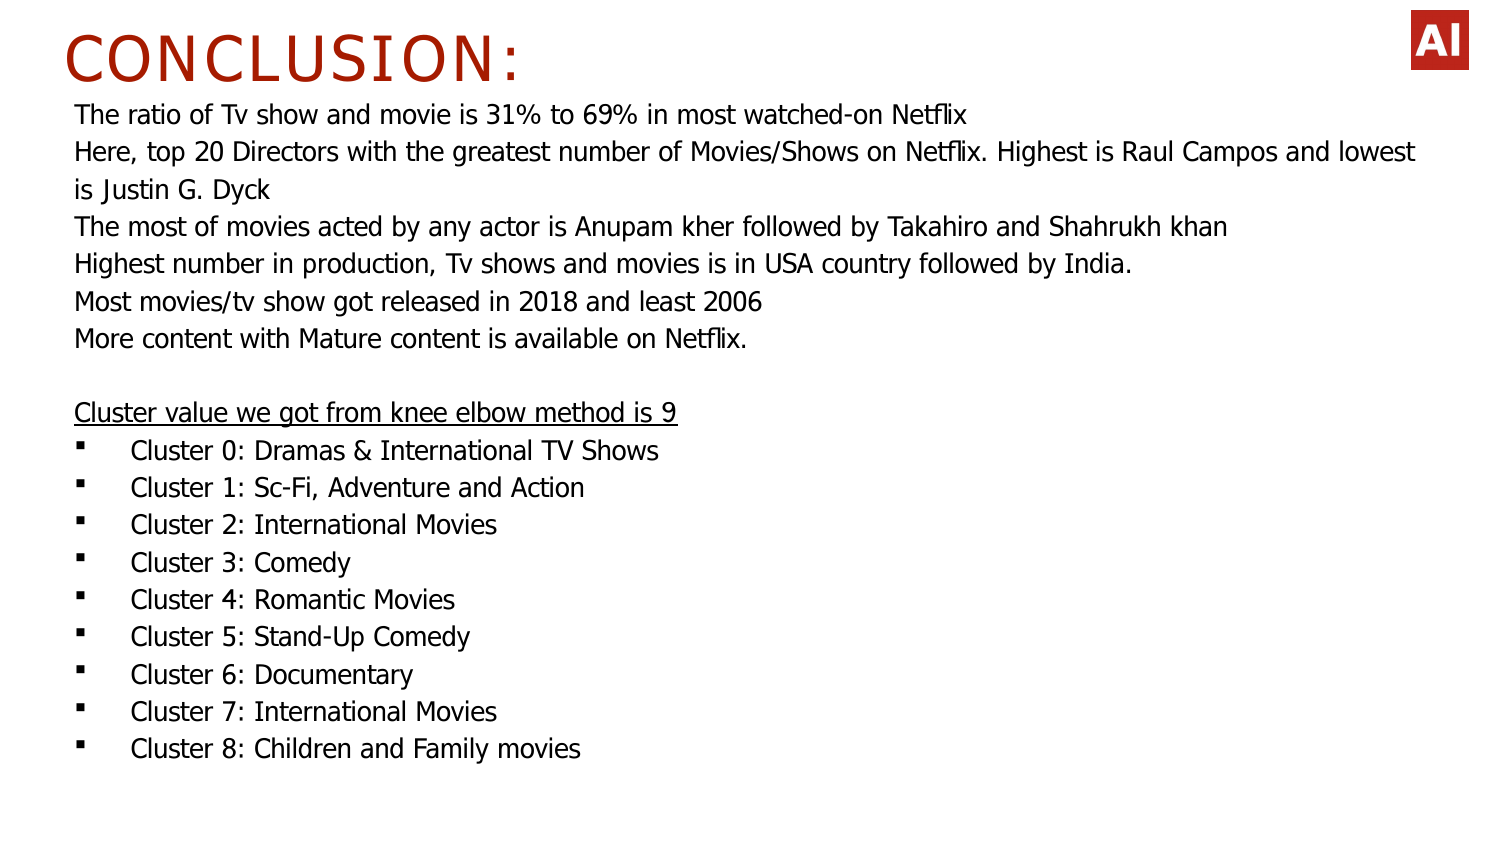

# CONCLUSION:
The ratio of Tv show and movie is 31% to 69% in most watched-on Netflix
Here, top 20 Directors with the greatest number of Movies/Shows on Netflix. Highest is Raul Campos and lowest is Justin G. Dyck
The most of movies acted by any actor is Anupam kher followed by Takahiro and Shahrukh khan
Highest number in production, Tv shows and movies is in USA country followed by India.
Most movies/tv show got released in 2018 and least 2006
More content with Mature content is available on Netflix.

Cluster value we got from knee elbow method is 9
Cluster 0: Dramas & International TV Shows
Cluster 1: Sc-Fi, Adventure and Action
Cluster 2: International Movies
Cluster 3: Comedy
Cluster 4: Romantic Movies
Cluster 5: Stand-Up Comedy
Cluster 6: Documentary
Cluster 7: International Movies
Cluster 8: Children and Family movies